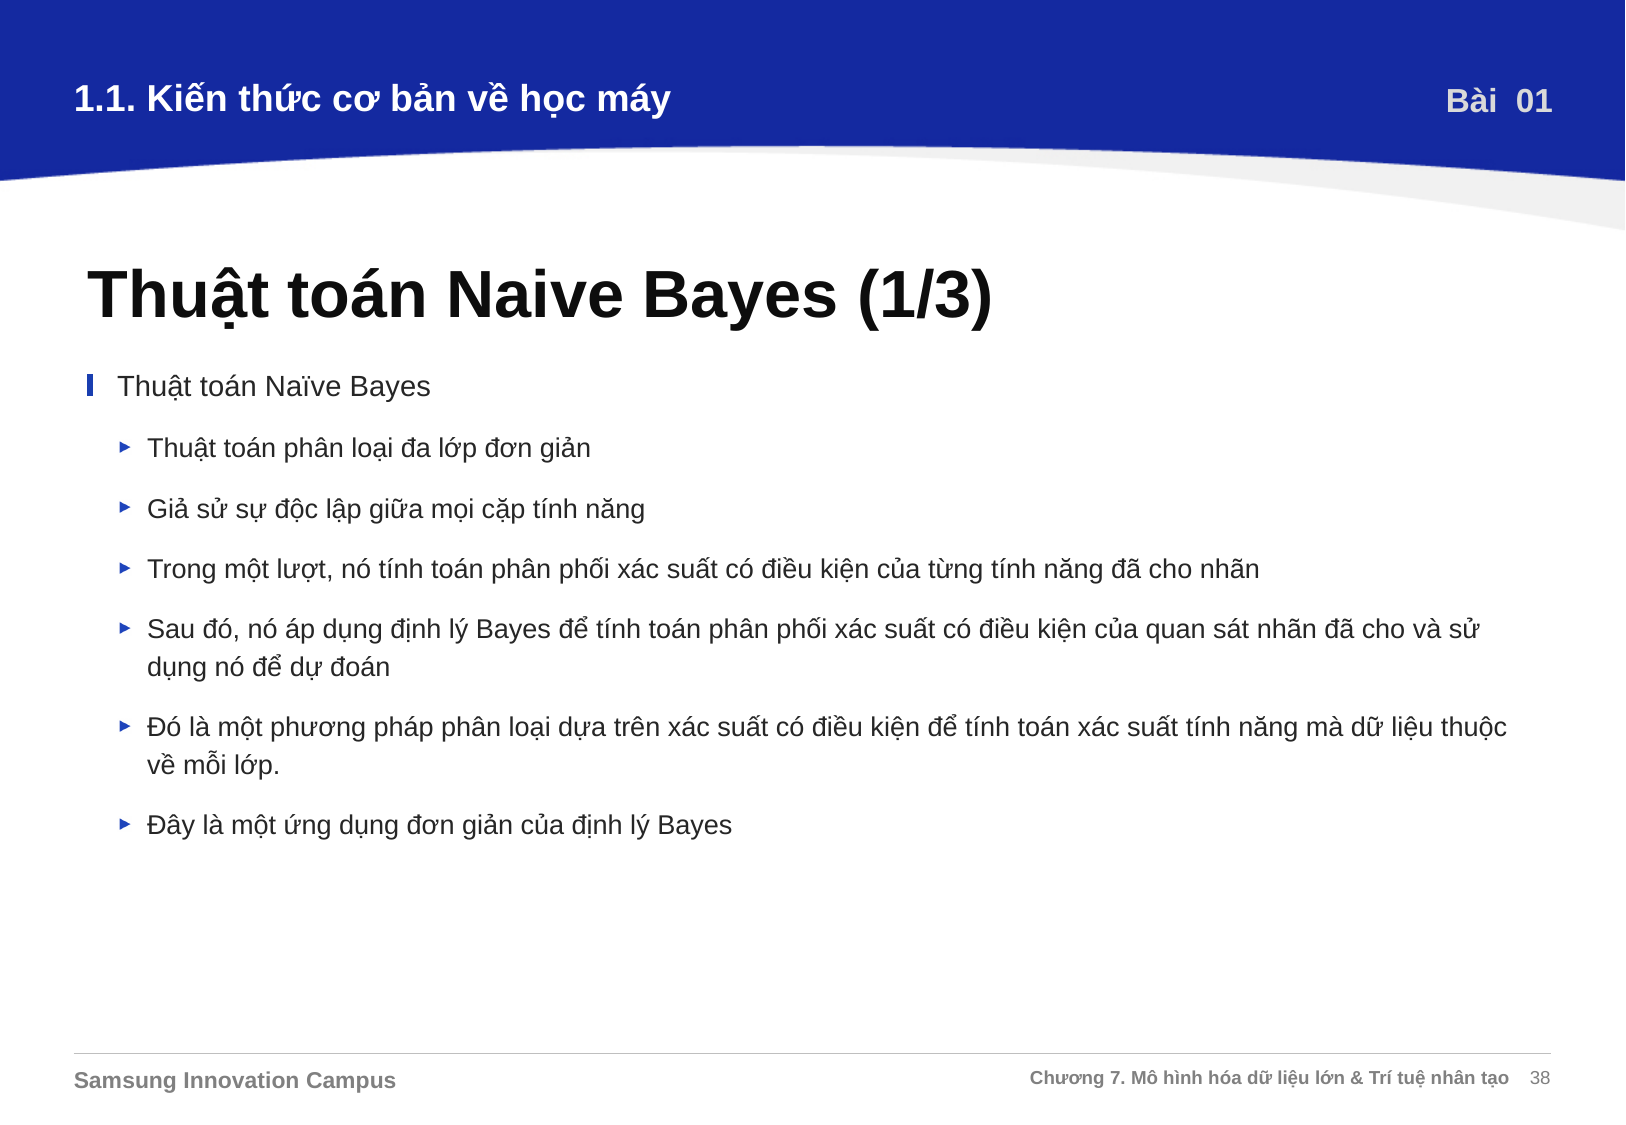

1.1. Kiến thức cơ bản về học máy
Bài  01

Thuật toán Naive Bayes (1/3)
Thuật toán Naïve Bayes
Thuật toán phân loại đa lớp đơn giản
Giả sử sự độc lập giữa mọi cặp tính năng
Trong một lượt, nó tính toán phân phối xác suất có điều kiện của từng tính năng đã cho nhãn
Sau đó, nó áp dụng định lý Bayes để tính toán phân phối xác suất có điều kiện của quan sát nhãn đã cho và sử dụng nó để dự đoán
Đó là một phương pháp phân loại dựa trên xác suất có điều kiện để tính toán xác suất tính năng mà dữ liệu thuộc về mỗi lớp.
Đây là một ứng dụng đơn giản của định lý Bayes